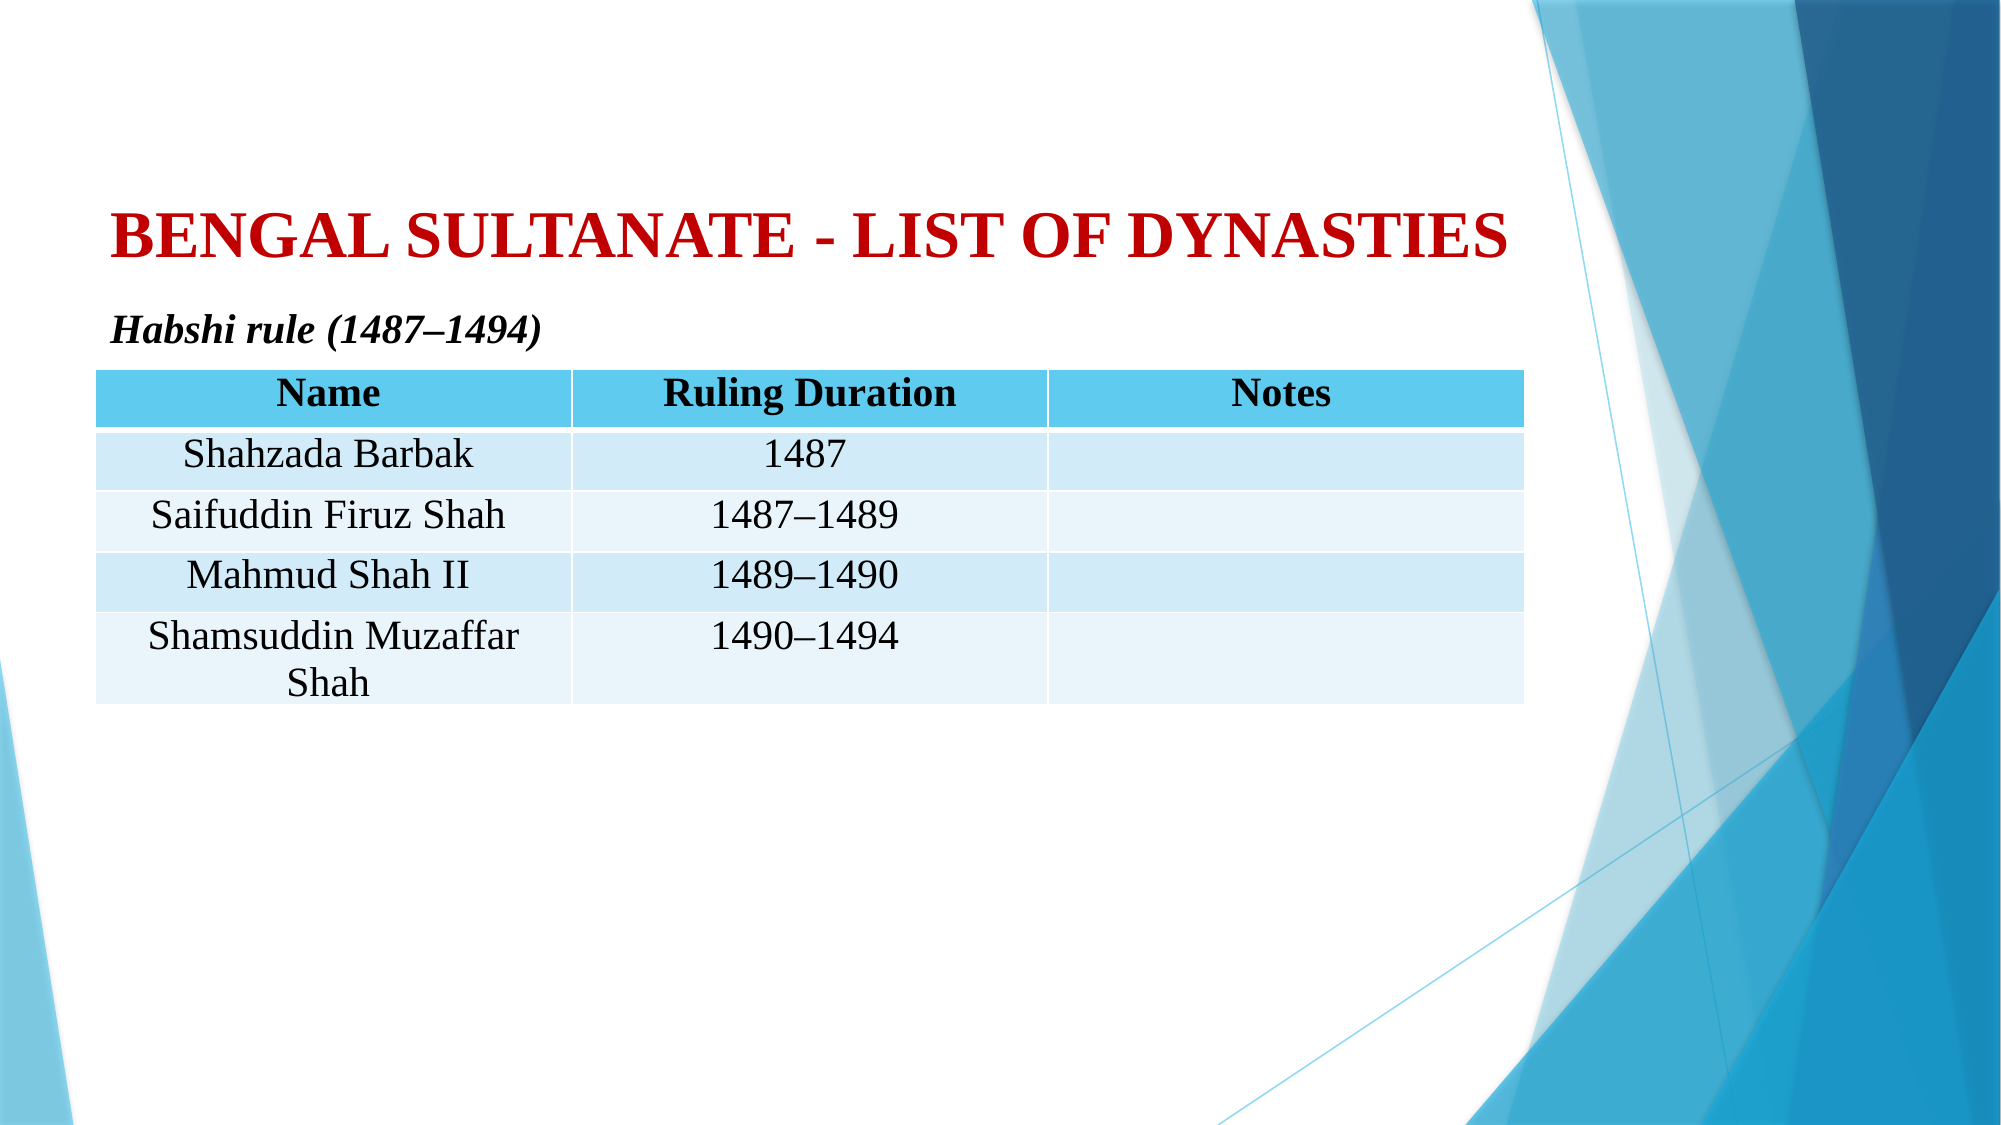

# BENGAL SULTANATE - LIST OF DYNASTIES
Habshi rule (1487–1494)
| Name | Ruling Duration | Notes |
| --- | --- | --- |
| Shahzada Barbak | 1487 |  |
| Saifuddin Firuz Shah | 1487–1489 |  |
| Mahmud Shah II | 1489–1490 |  |
| Shamsuddin Muzaffar Shah | 1490–1494 |  |